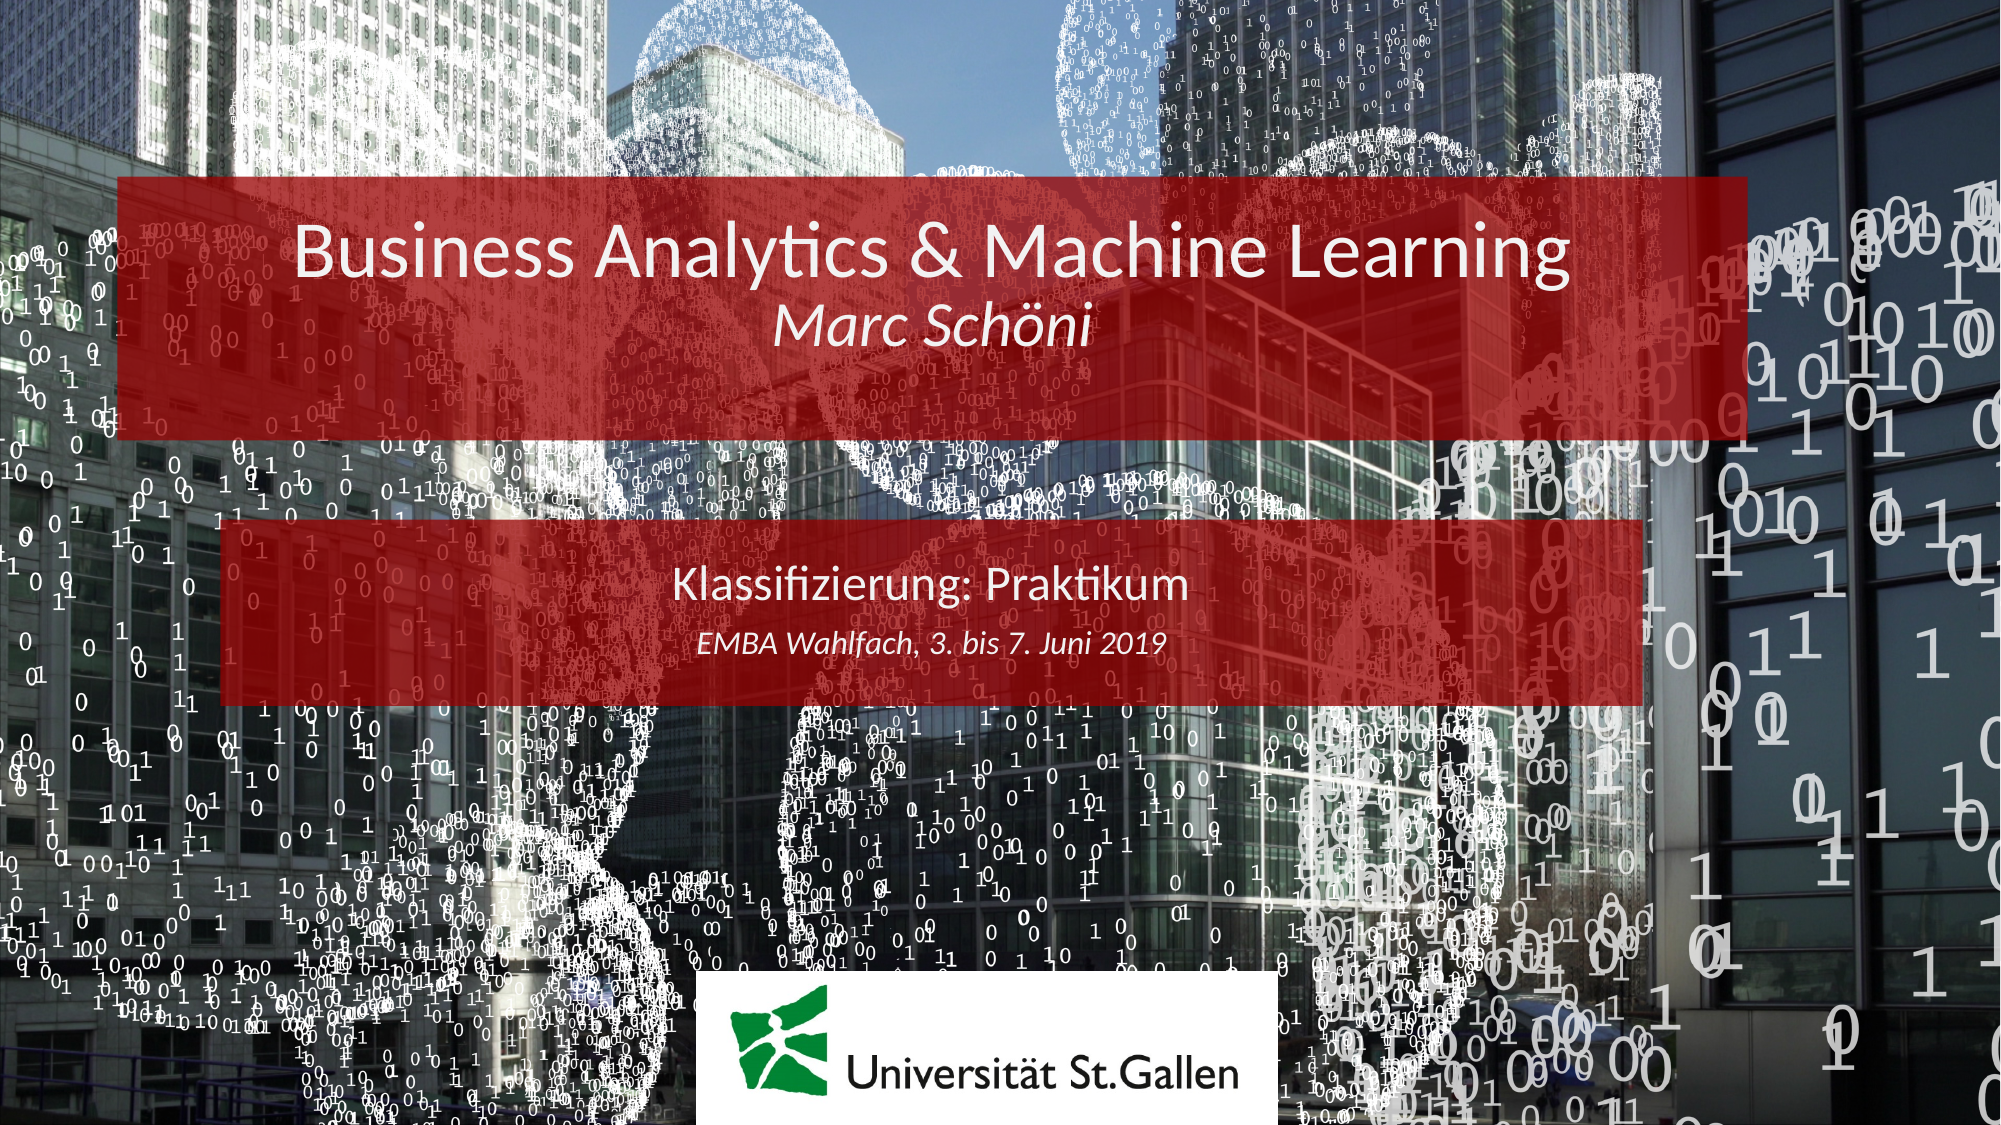

# Business Analytics & Machine Learning Marc Schöni
Klassifizierung: Praktikum
EMBA Wahlfach, 3. bis 7. Juni 2019